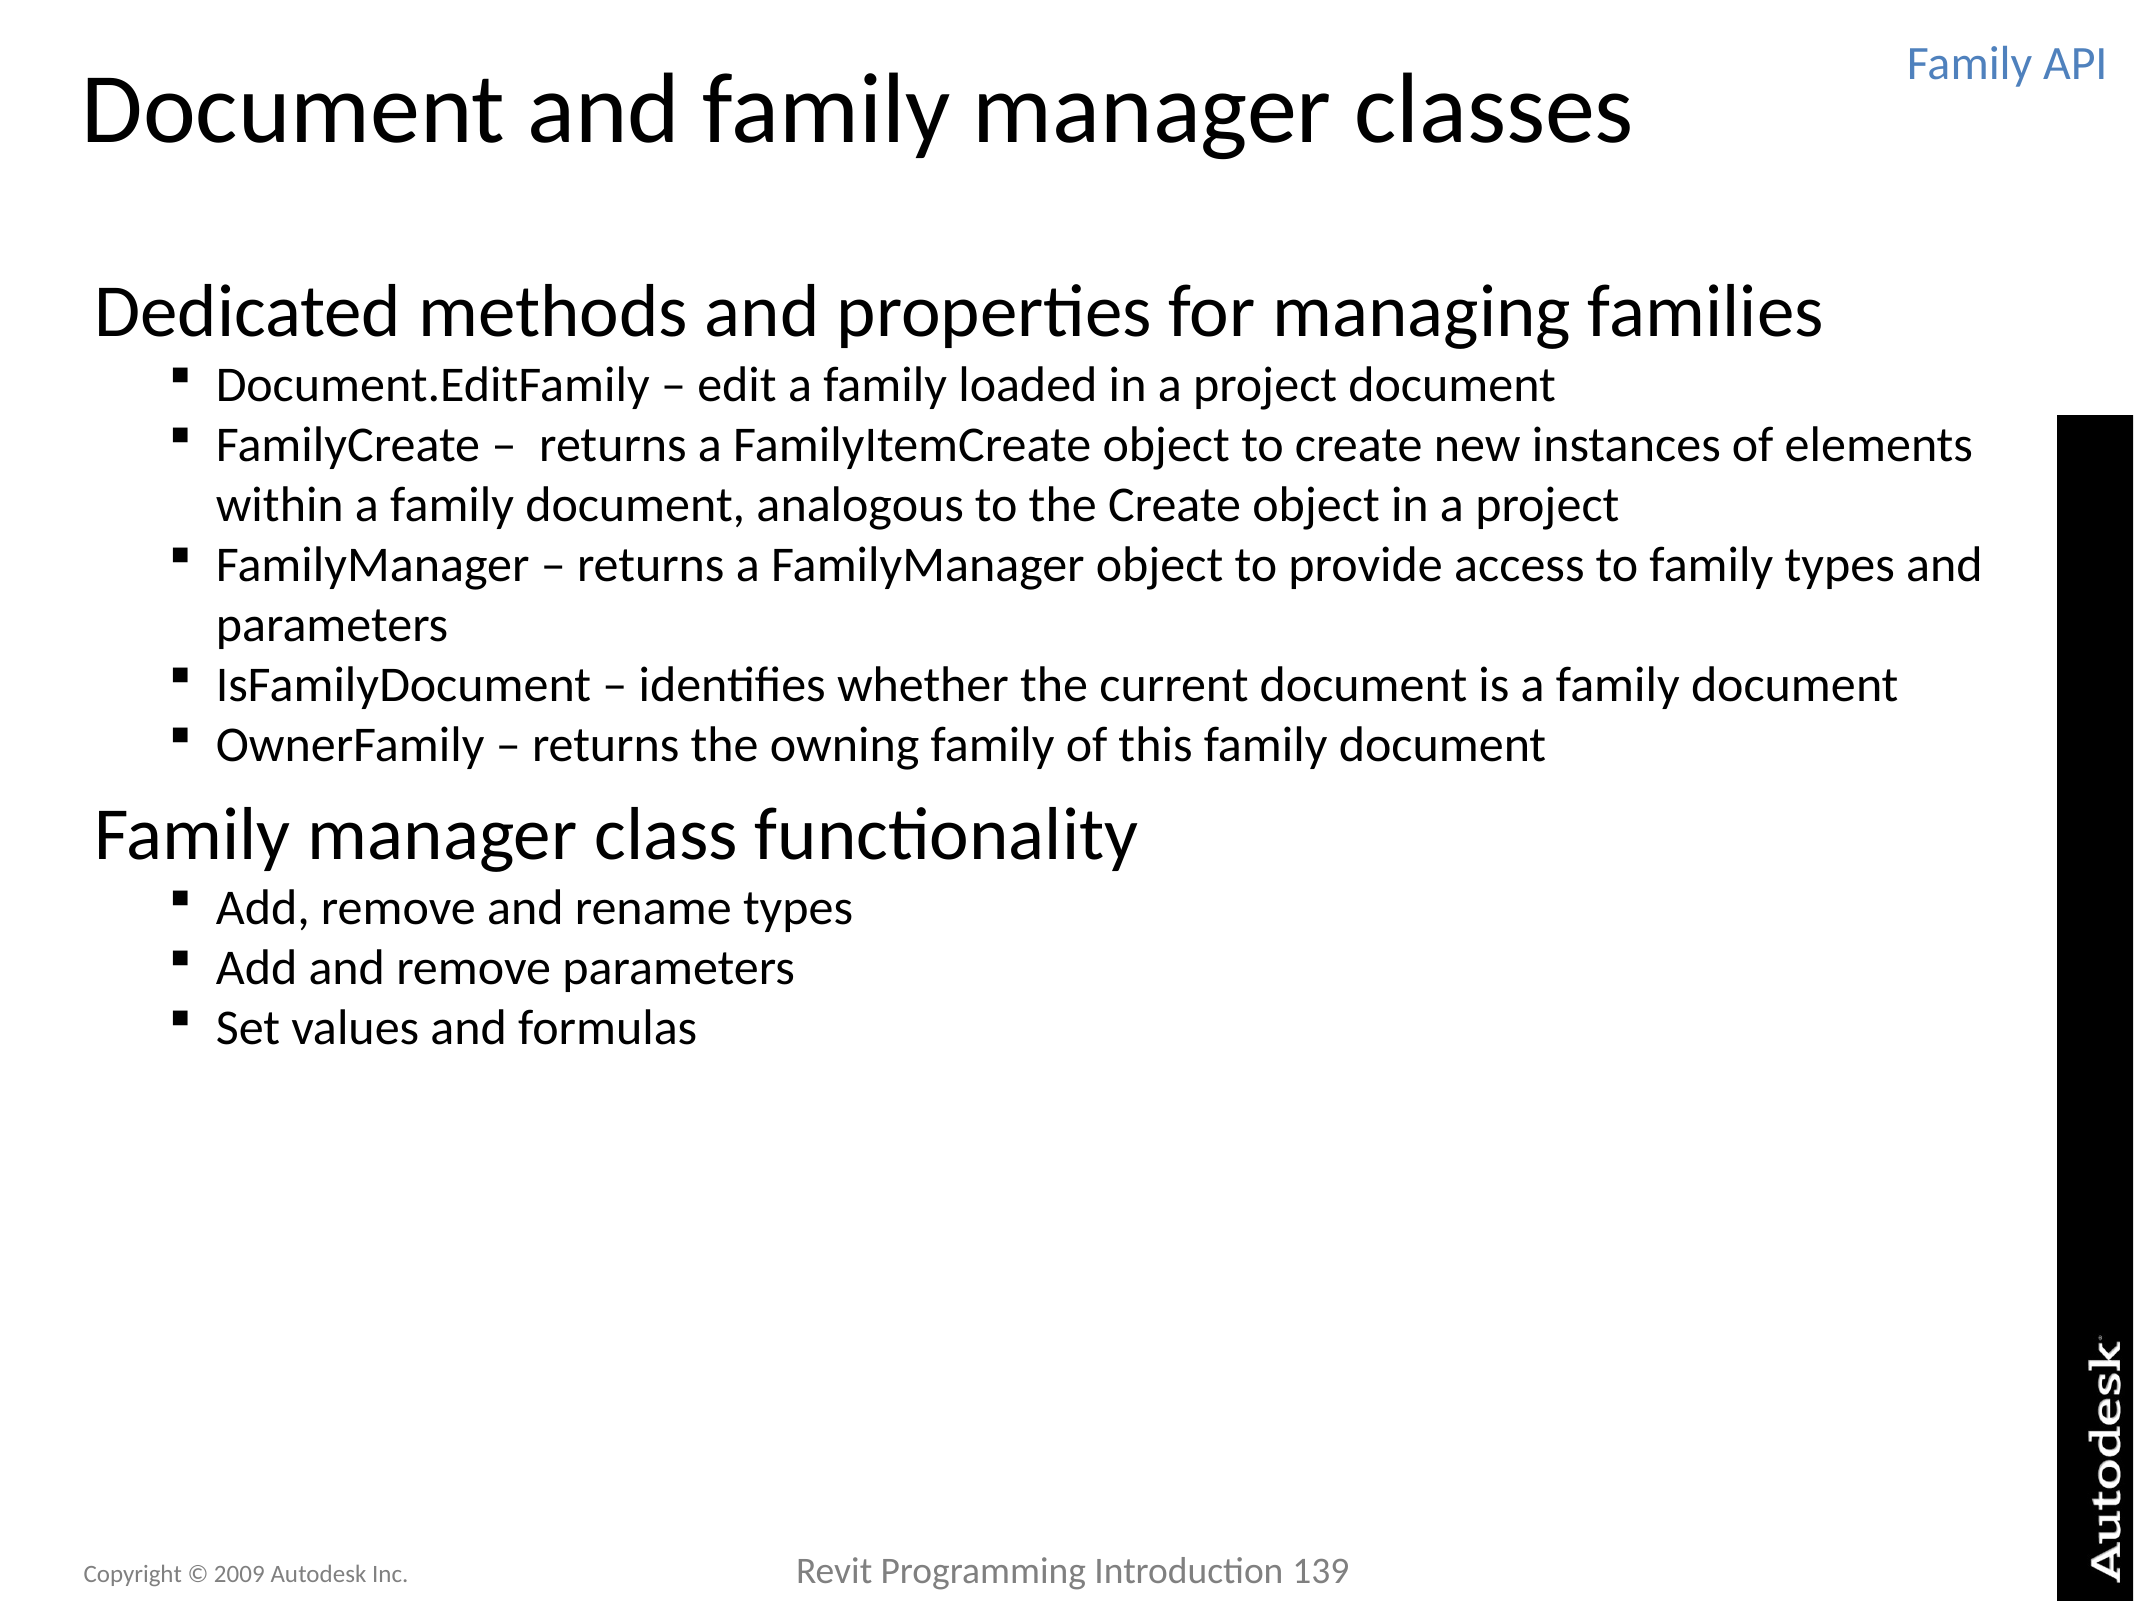

# Document and family manager classes
Family API
Dedicated methods and properties for managing families
Document.EditFamily – edit a family loaded in a project document
FamilyCreate –  returns a FamilyItemCreate object to create new instances of elements within a family document, analogous to the Create object in a project
FamilyManager – returns a FamilyManager object to provide access to family types and parameters
IsFamilyDocument – identifies whether the current document is a family document
OwnerFamily – returns the owning family of this family document
Family manager class functionality
Add, remove and rename types
Add and remove parameters
Set values and formulas